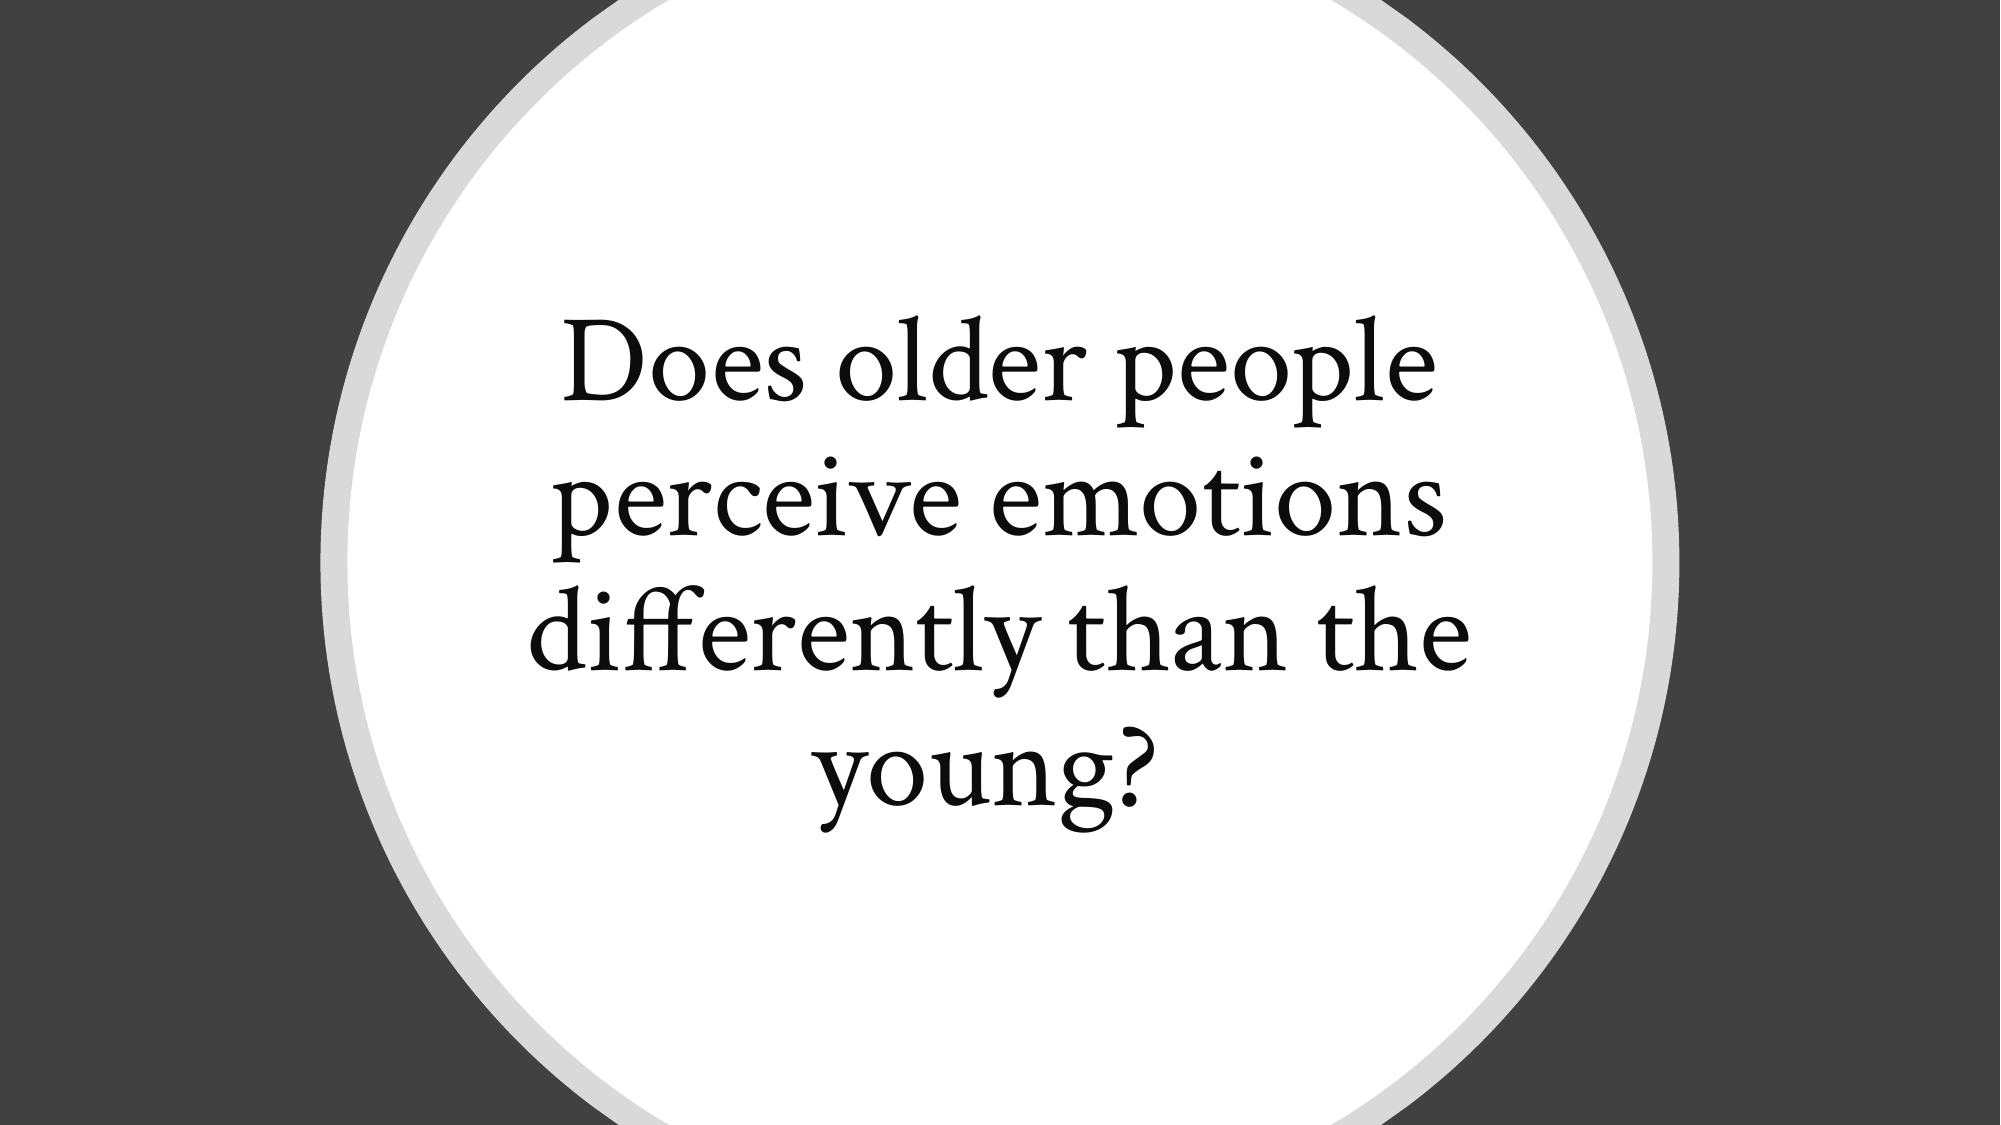

# Does older people perceive emotions differently than the young?